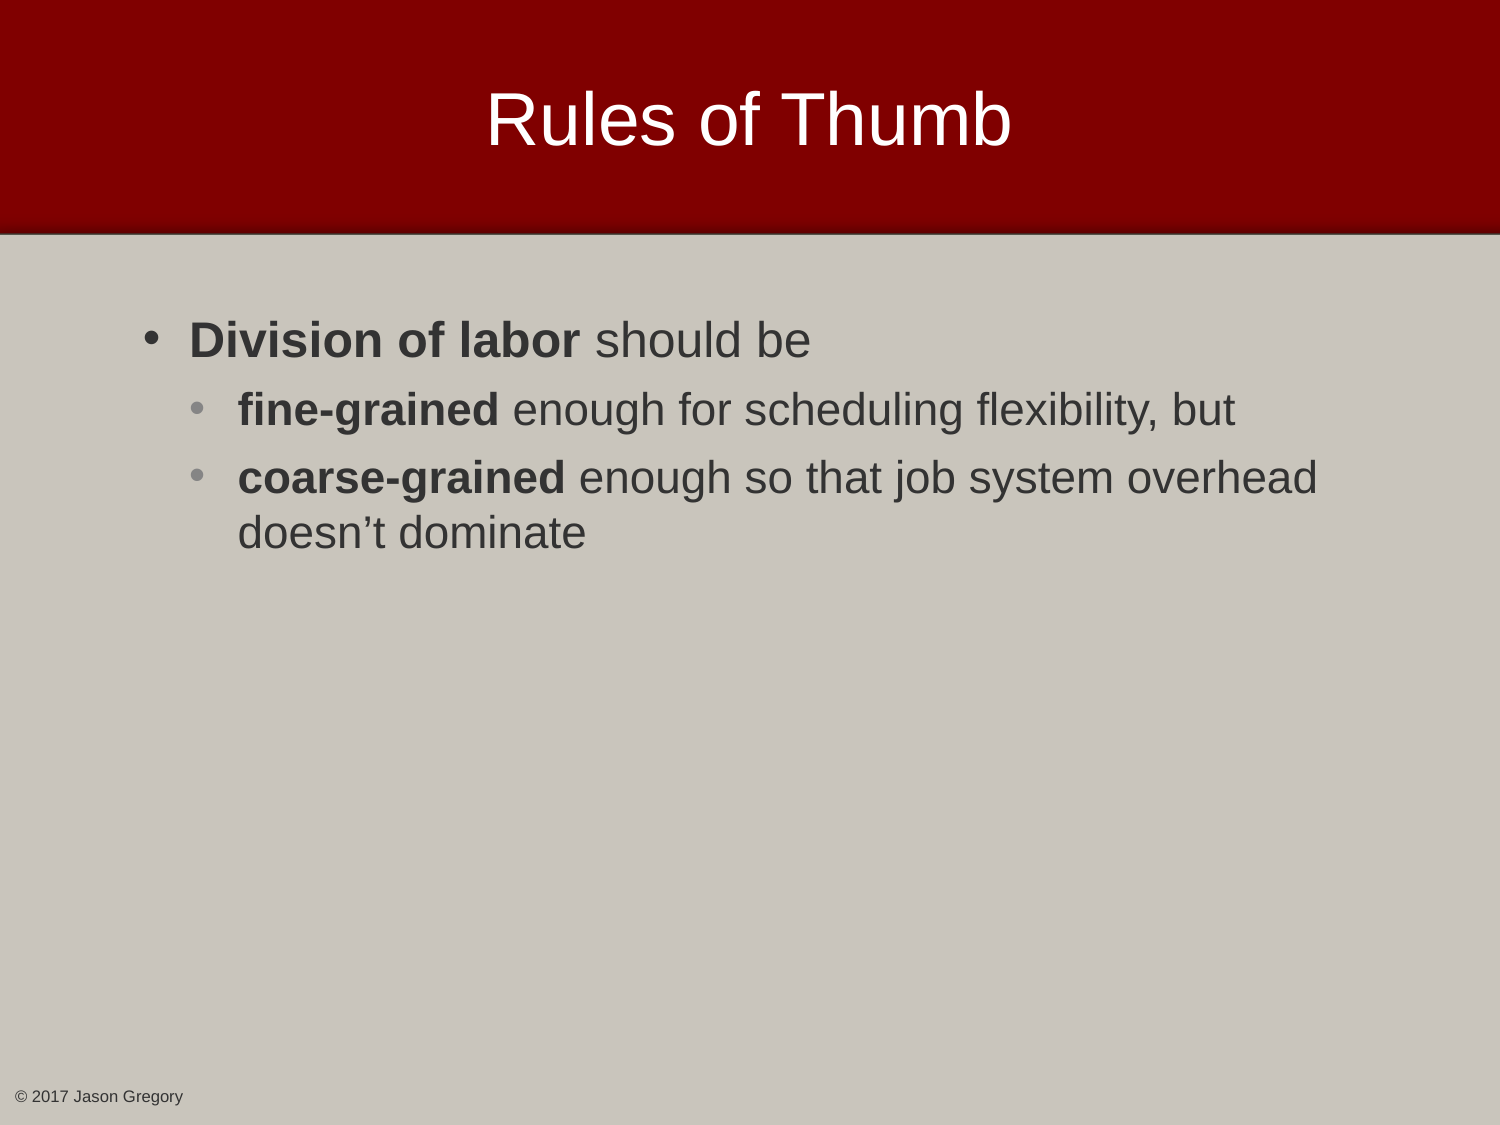

# Rules of Thumb
Division of labor should be
fine-grained enough for scheduling flexibility, but
coarse-grained enough so that job system overhead doesn’t dominate
© 2017 Jason Gregory